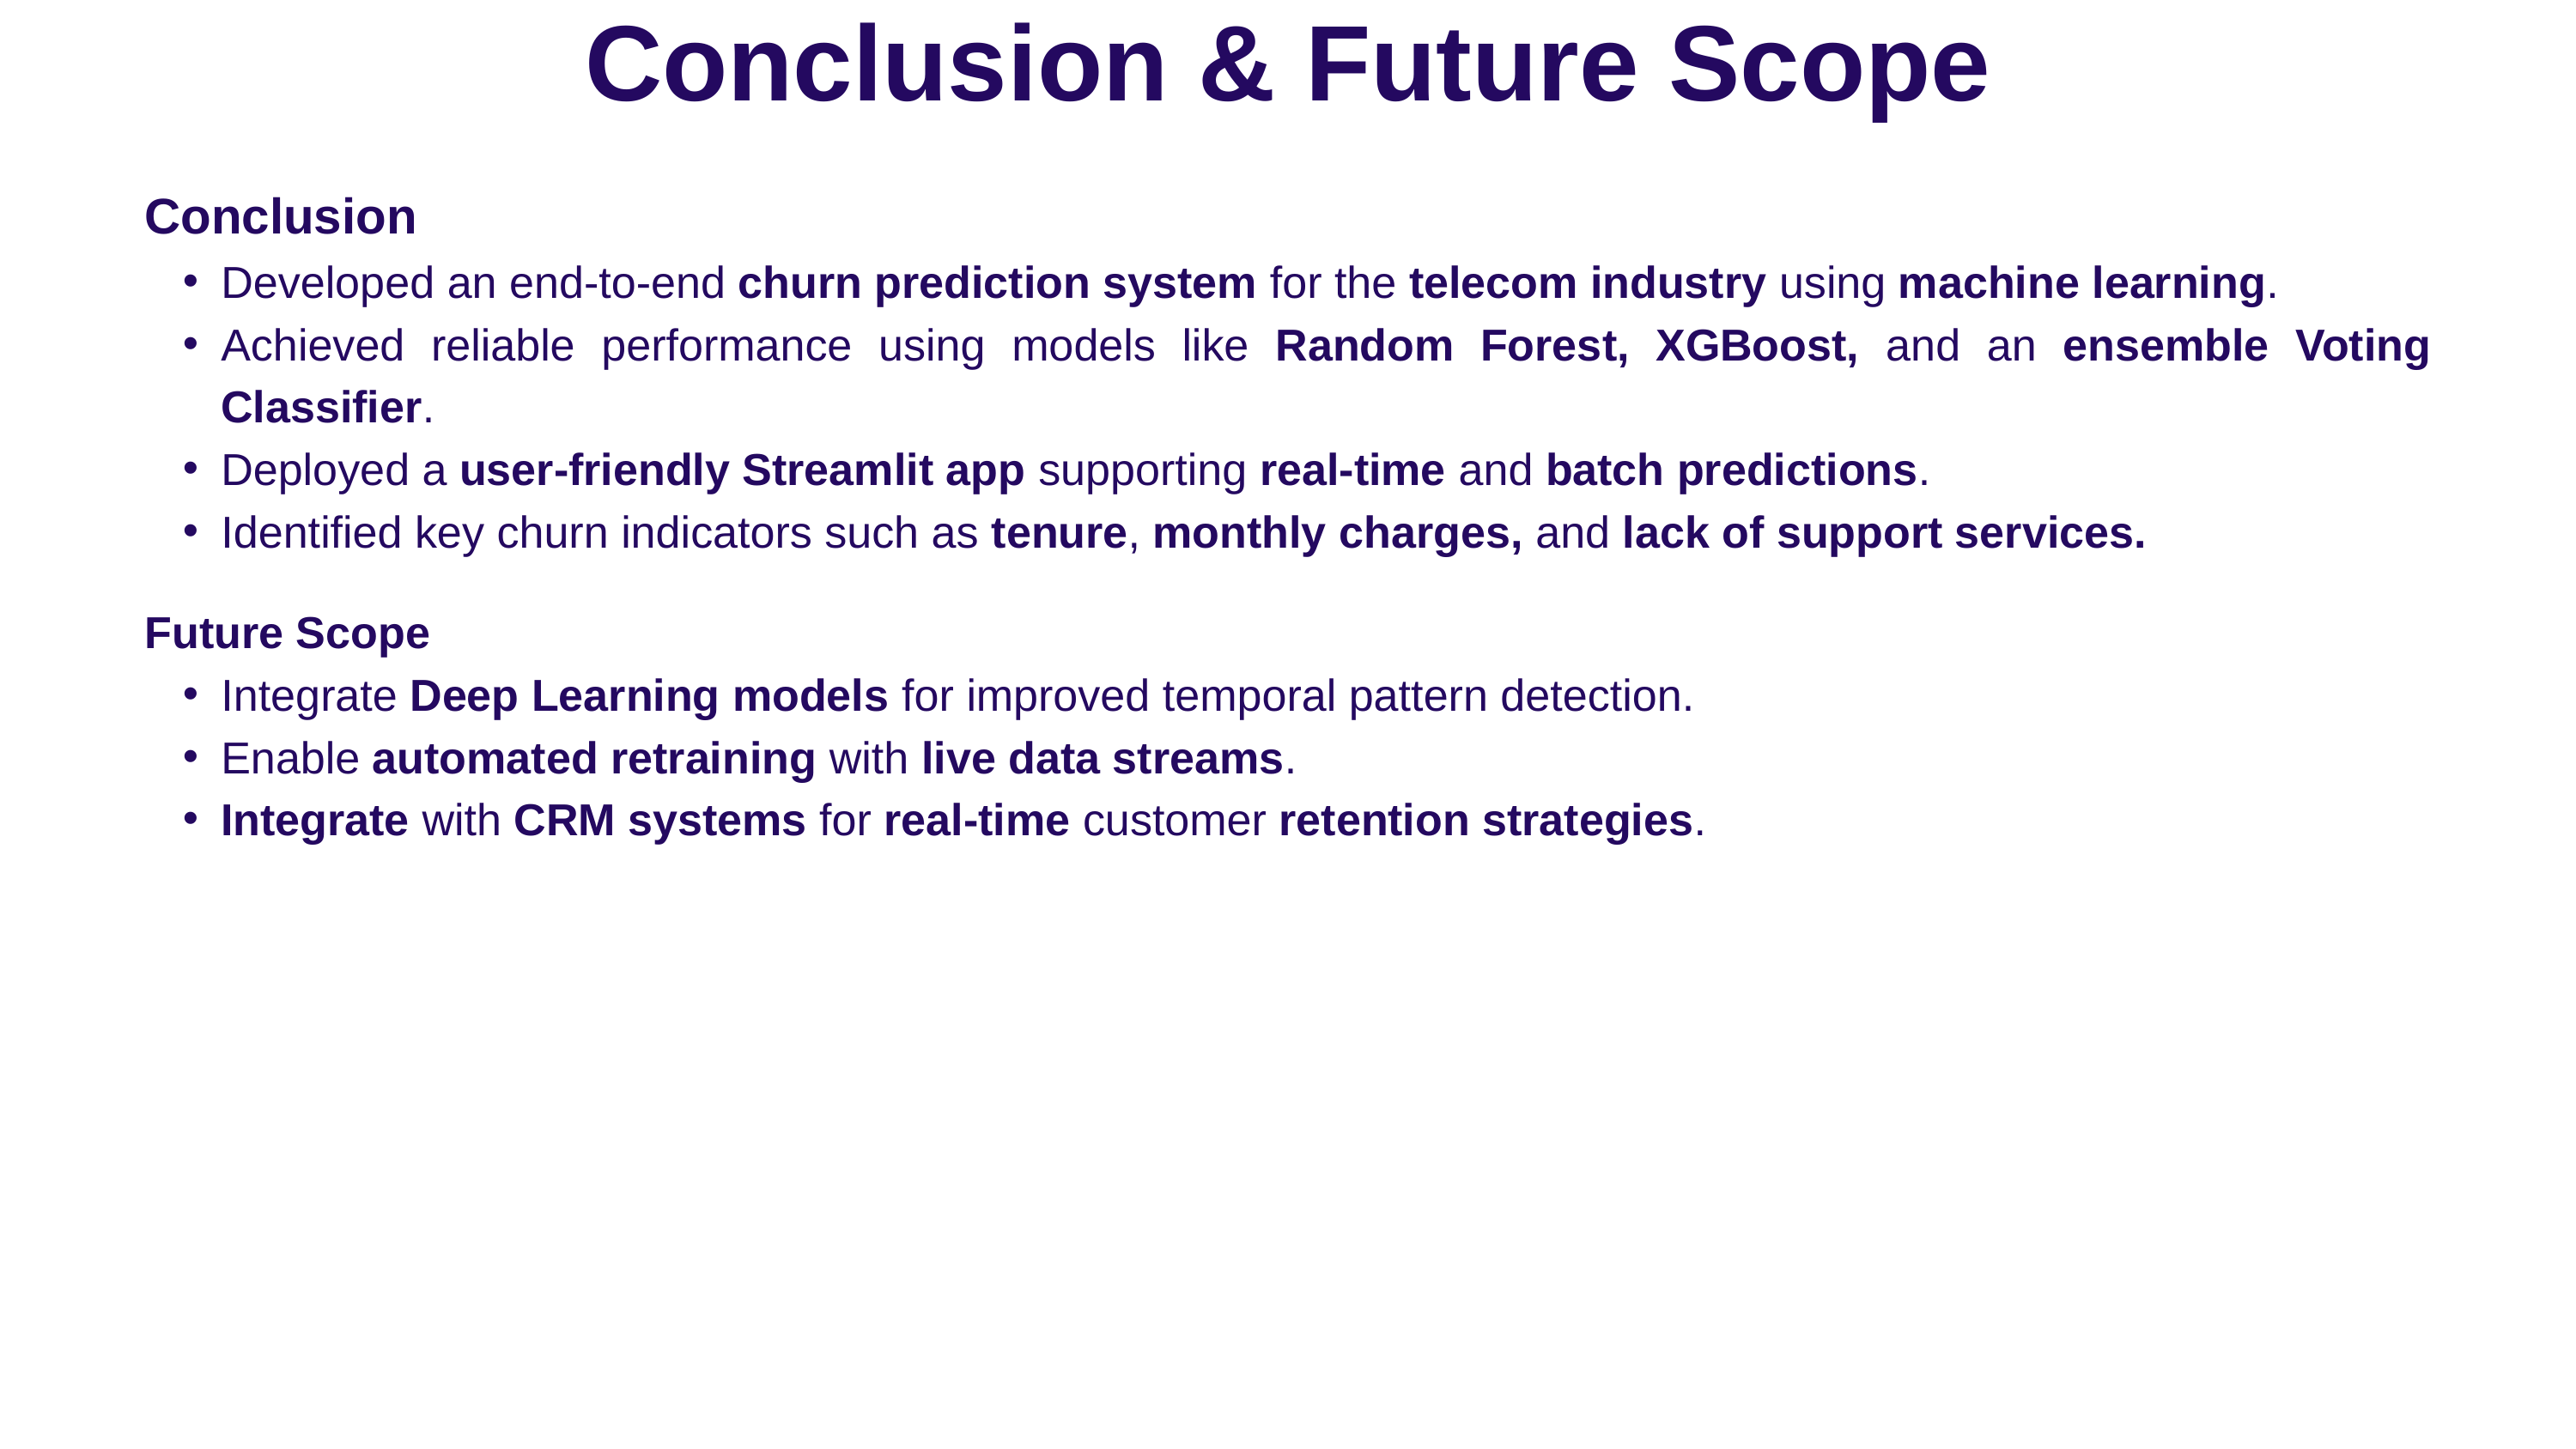

Conclusion & Future Scope
Conclusion
Developed an end-to-end churn prediction system for the telecom industry using machine learning.
Achieved reliable performance using models like Random Forest, XGBoost, and an ensemble Voting Classifier.
Deployed a user-friendly Streamlit app supporting real-time and batch predictions.
Identified key churn indicators such as tenure, monthly charges, and lack of support services.

Future Scope
Integrate Deep Learning models for improved temporal pattern detection.
Enable automated retraining with live data streams.
Integrate with CRM systems for real-time customer retention strategies.